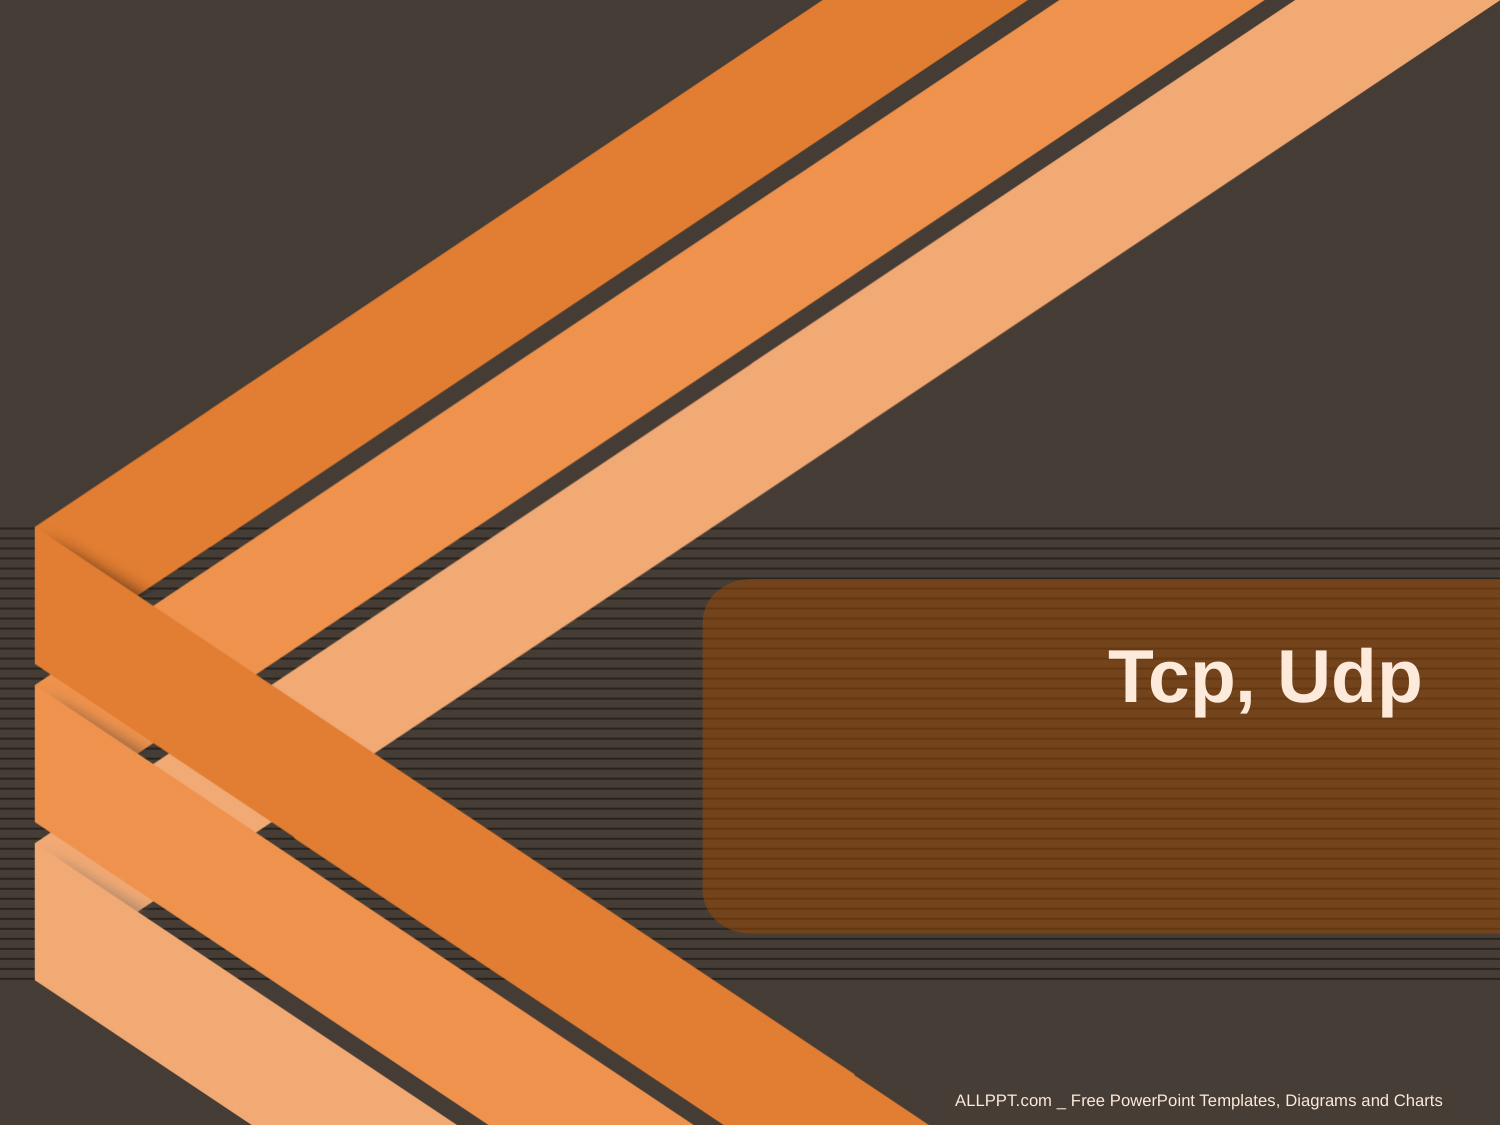

Tcp, Udp
ALLPPT.com _ Free PowerPoint Templates, Diagrams and Charts